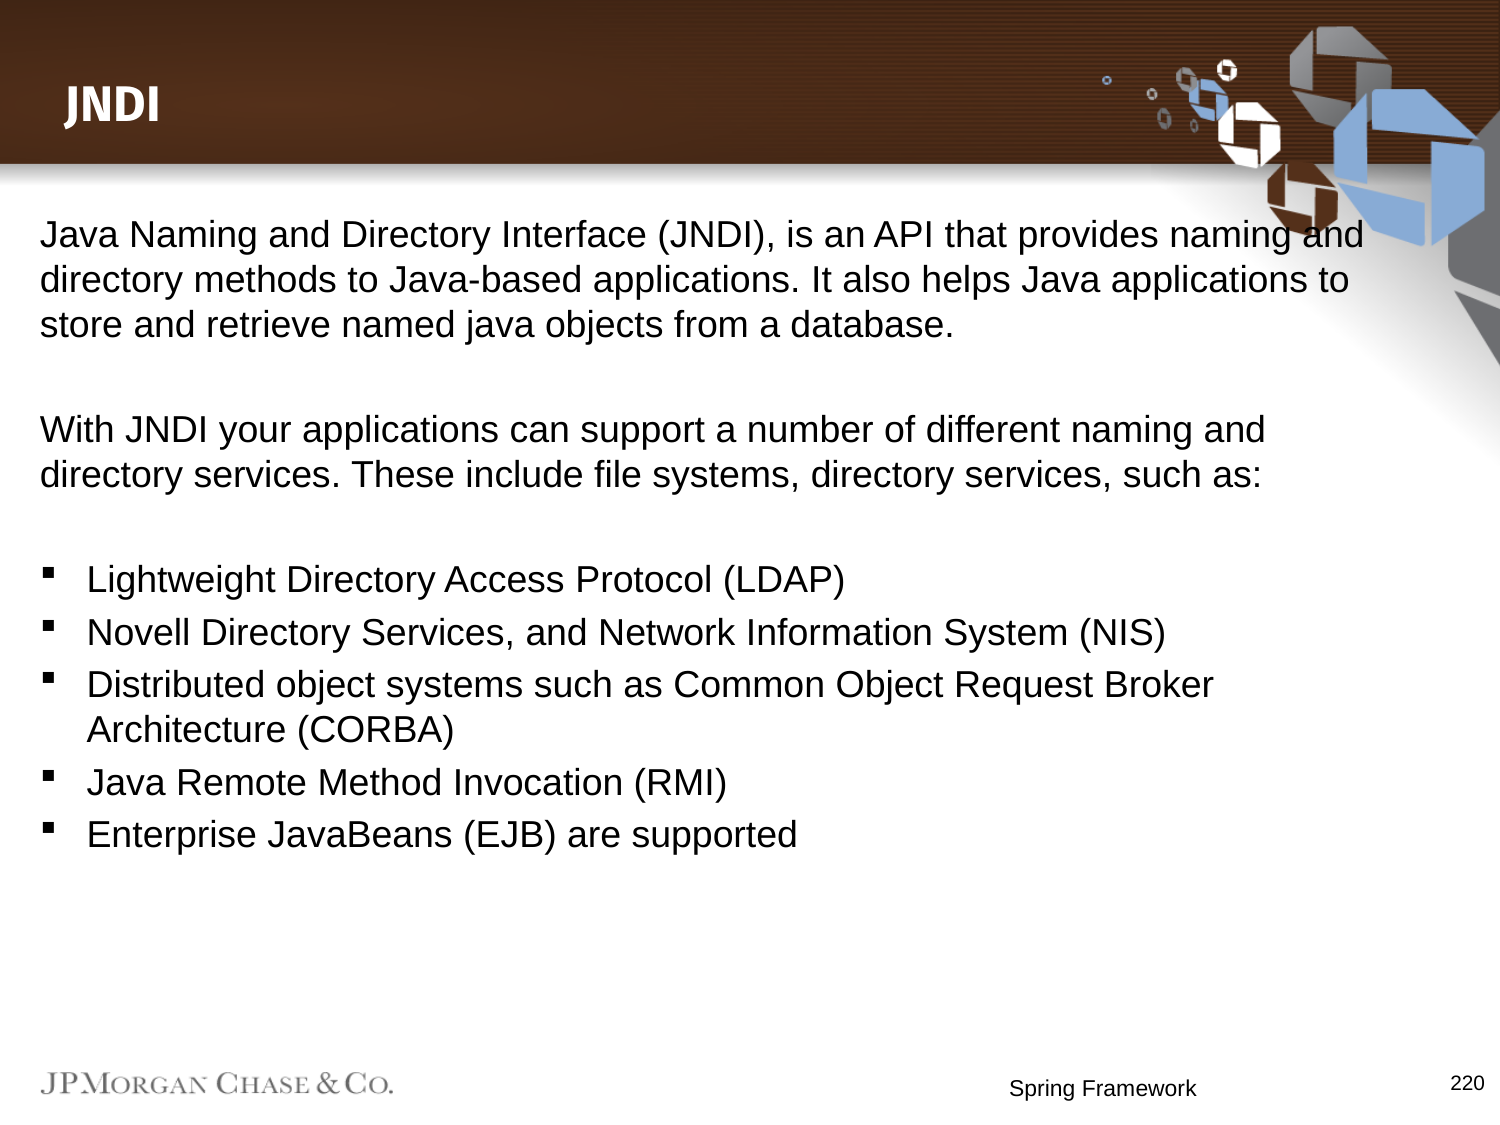

JNDI
Java Naming and Directory Interface (JNDI), is an API that provides naming and directory methods to Java-based applications. It also helps Java applications to store and retrieve named java objects from a database.

With JNDI your applications can support a number of different naming and directory services. These include file systems, directory services, such as:

Lightweight Directory Access Protocol (LDAP)
Novell Directory Services, and Network Information System (NIS)
Distributed object systems such as Common Object Request Broker Architecture (CORBA)
Java Remote Method Invocation (RMI)
Enterprise JavaBeans (EJB) are supported

220
Spring Framework